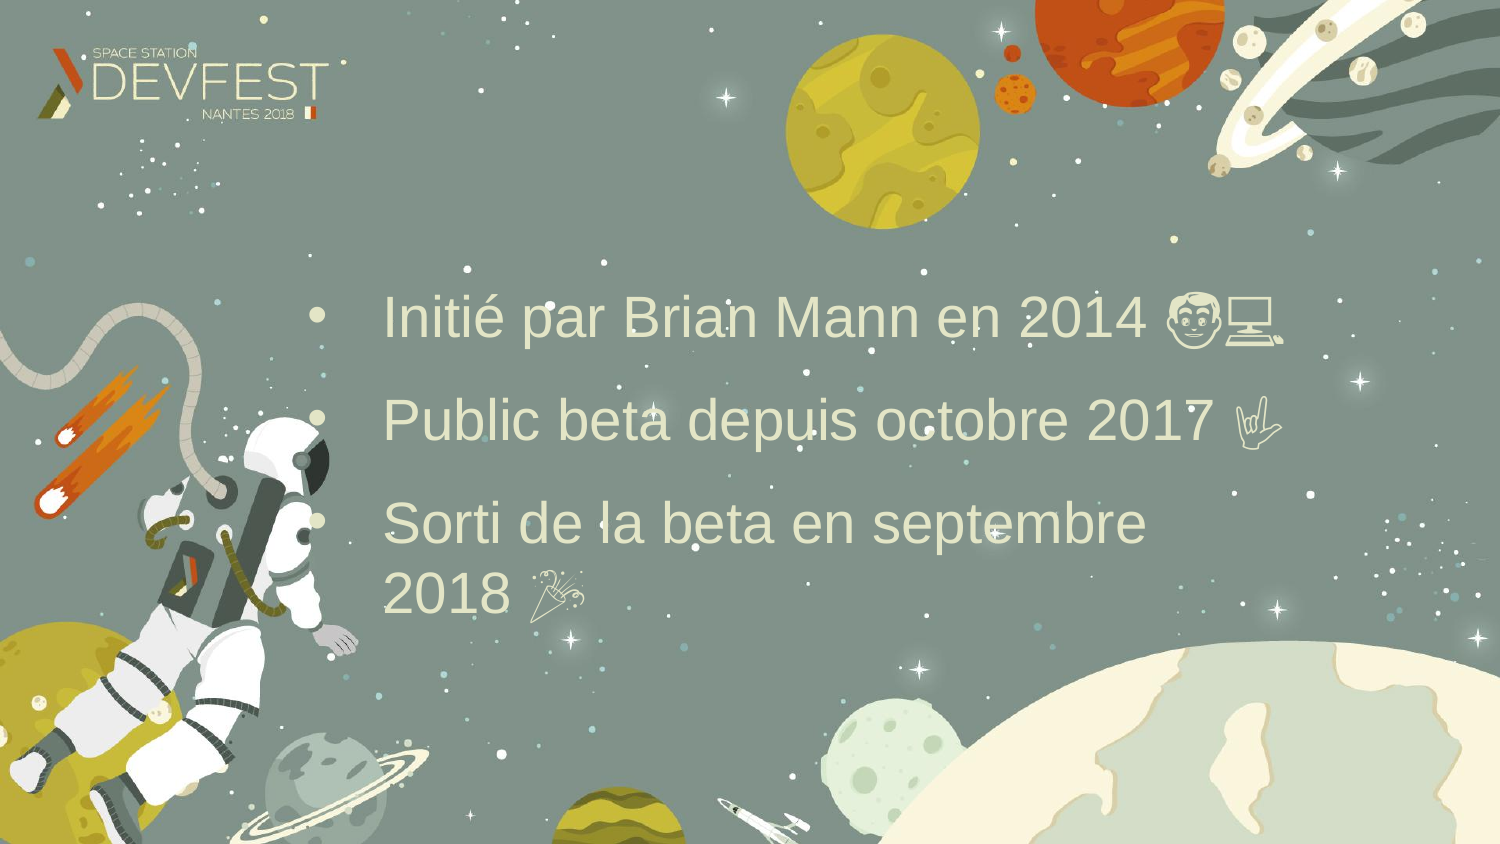

Initié par Brian Mann en 2014 👨‍💻
Public beta depuis octobre 2017 🤟
Sorti de la beta en septembre 2018 🎉